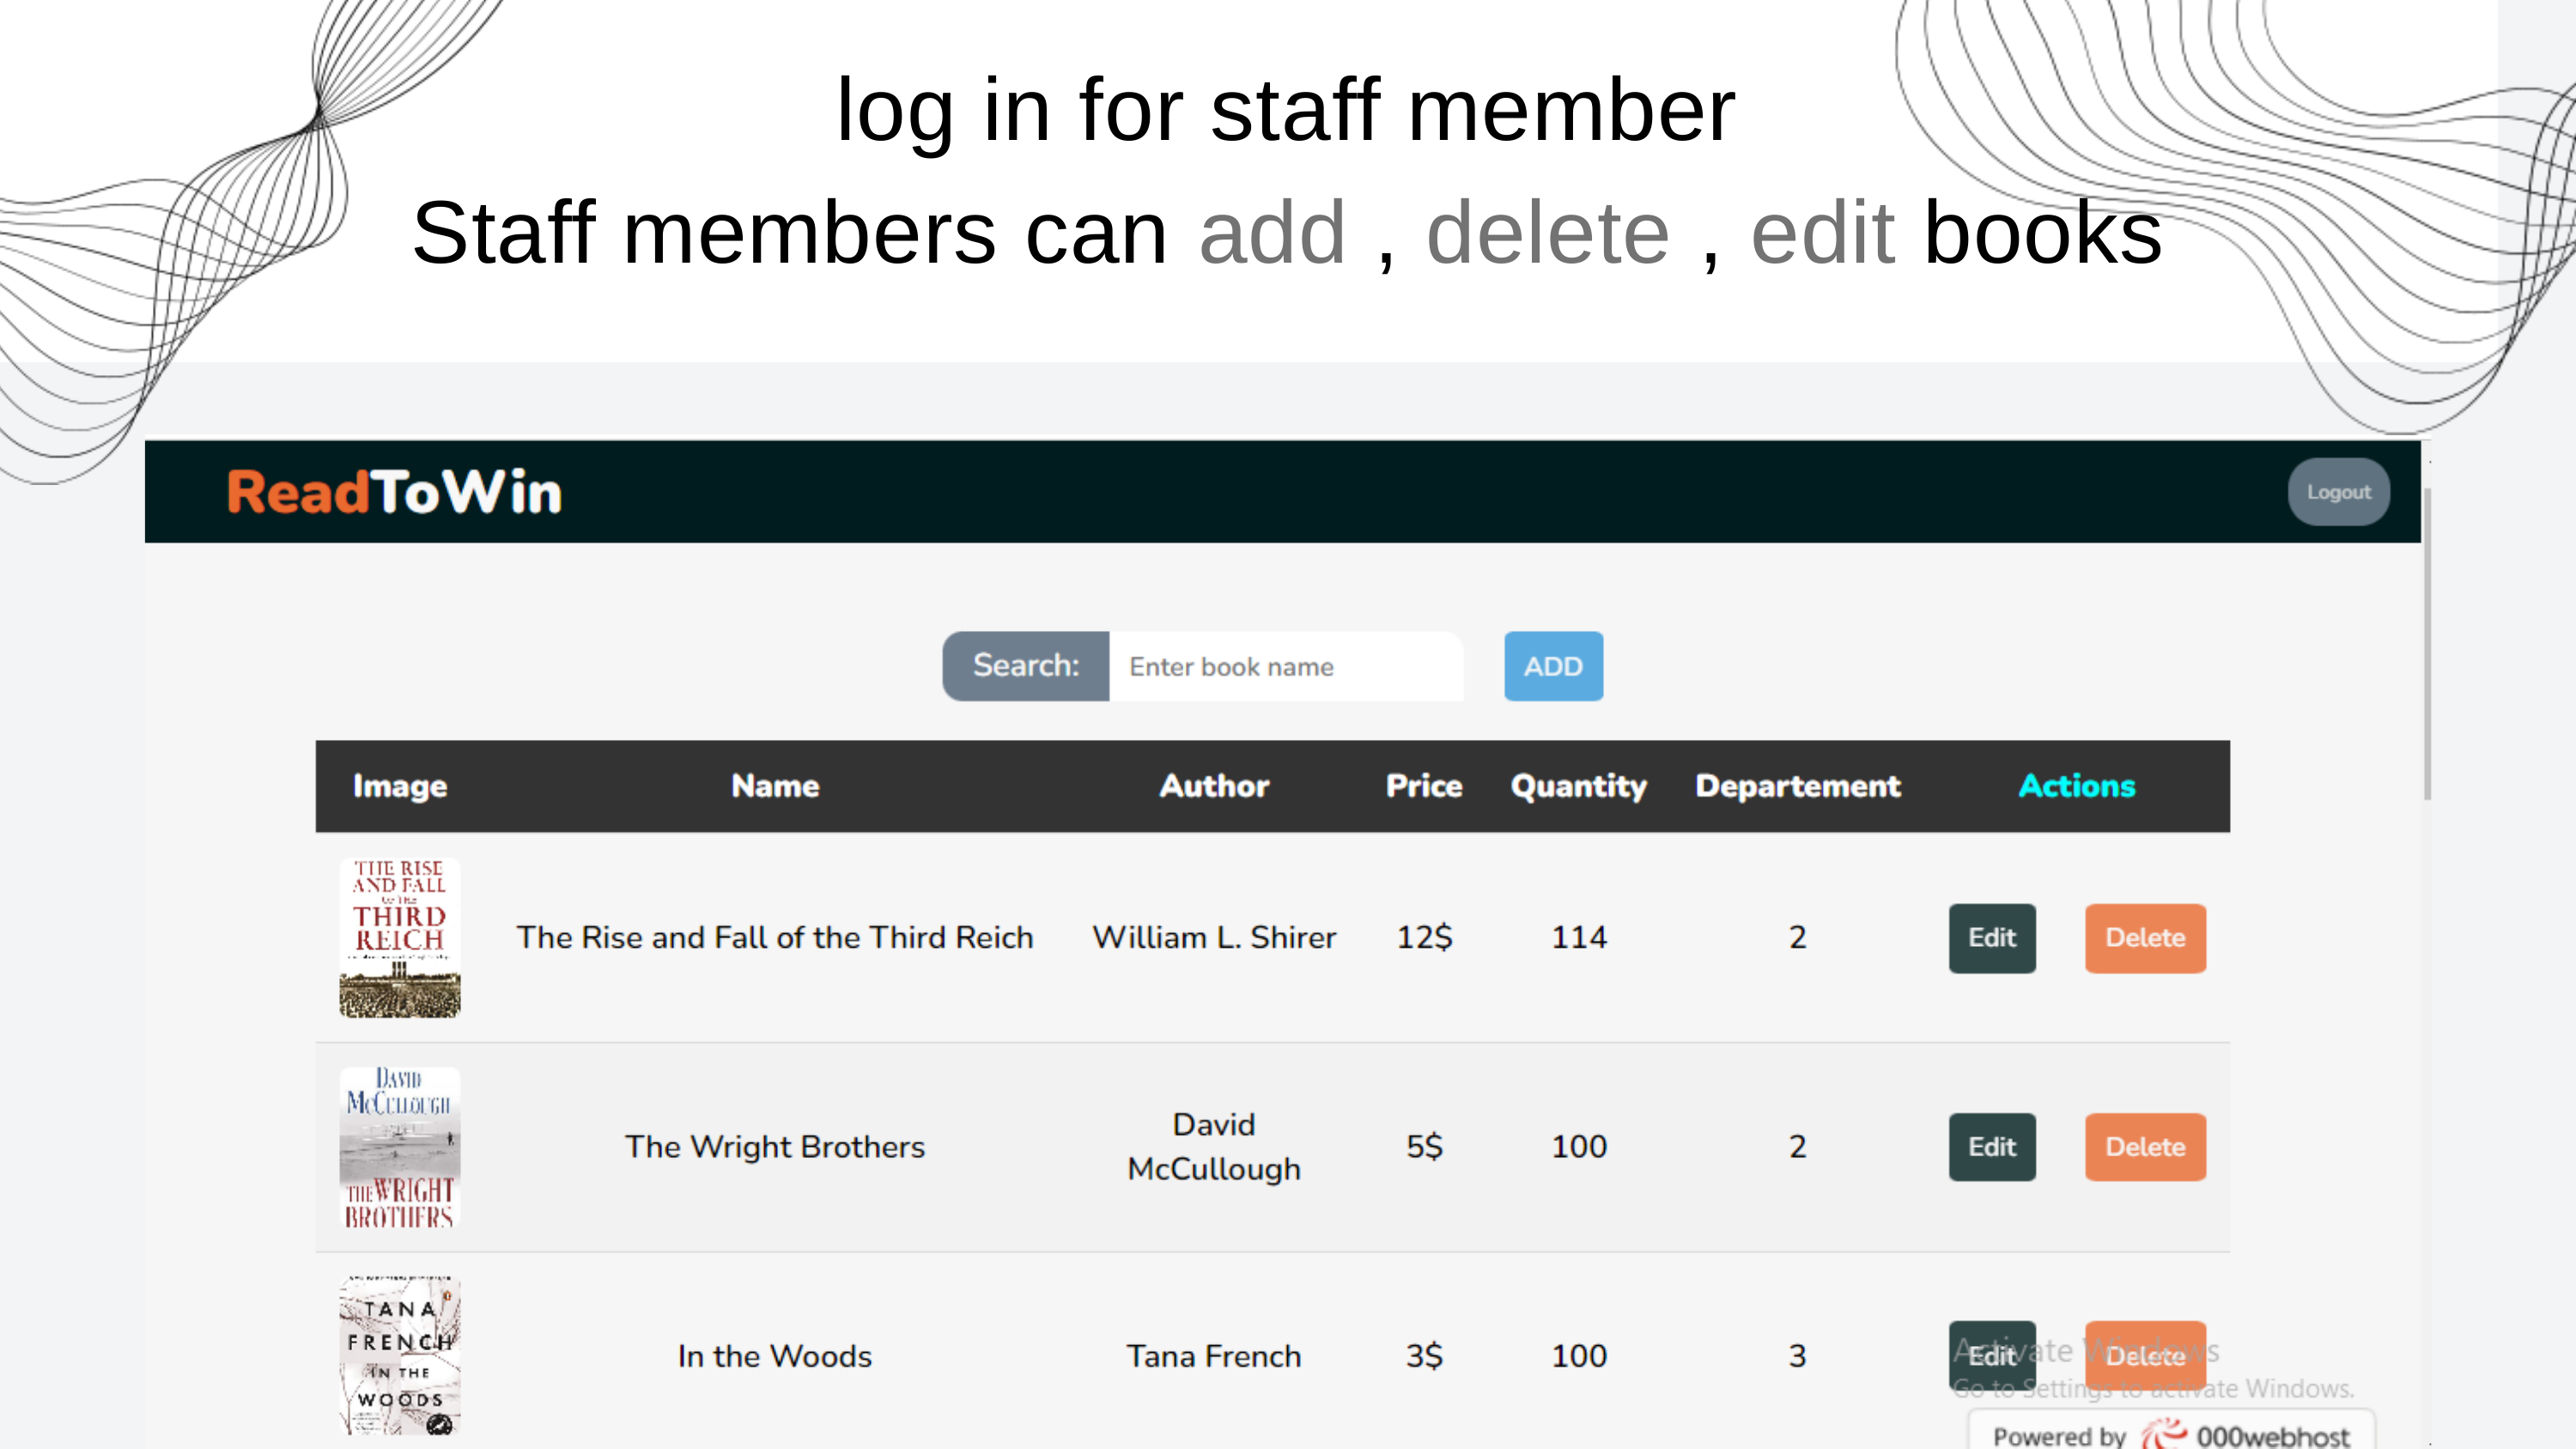

log in for staff member
Staff members can add , delete , edit books